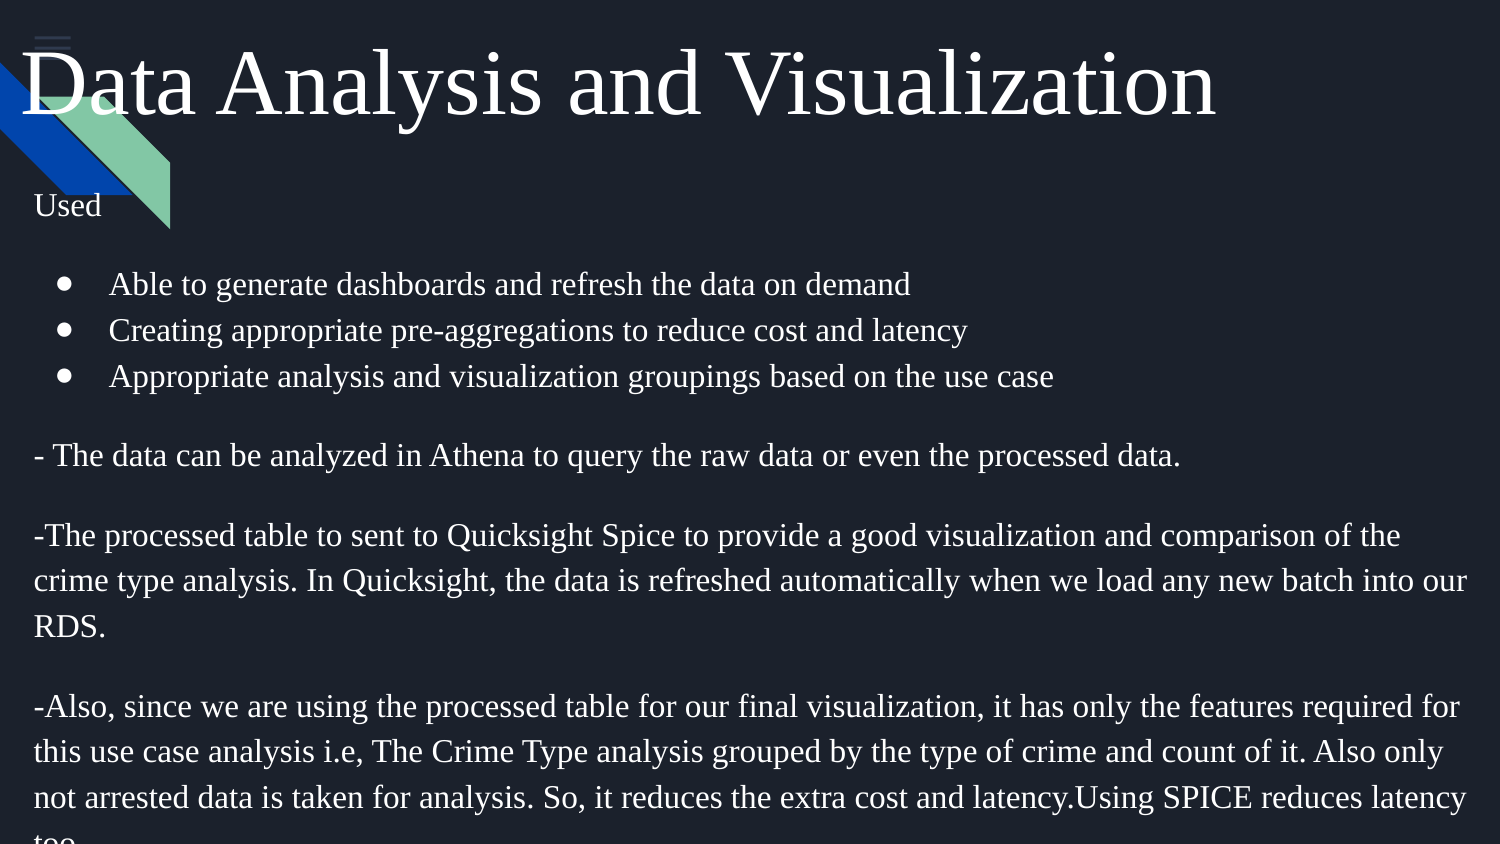

# Data Analysis and Visualization
Used
Able to generate dashboards and refresh the data on demand
Creating appropriate pre-aggregations to reduce cost and latency
Appropriate analysis and visualization groupings based on the use case
- The data can be analyzed in Athena to query the raw data or even the processed data.
-The processed table to sent to Quicksight Spice to provide a good visualization and comparison of the crime type analysis. In Quicksight, the data is refreshed automatically when we load any new batch into our RDS.
-Also, since we are using the processed table for our final visualization, it has only the features required for this use case analysis i.e, The Crime Type analysis grouped by the type of crime and count of it. Also only not arrested data is taken for analysis. So, it reduces the extra cost and latency.Using SPICE reduces latency too.